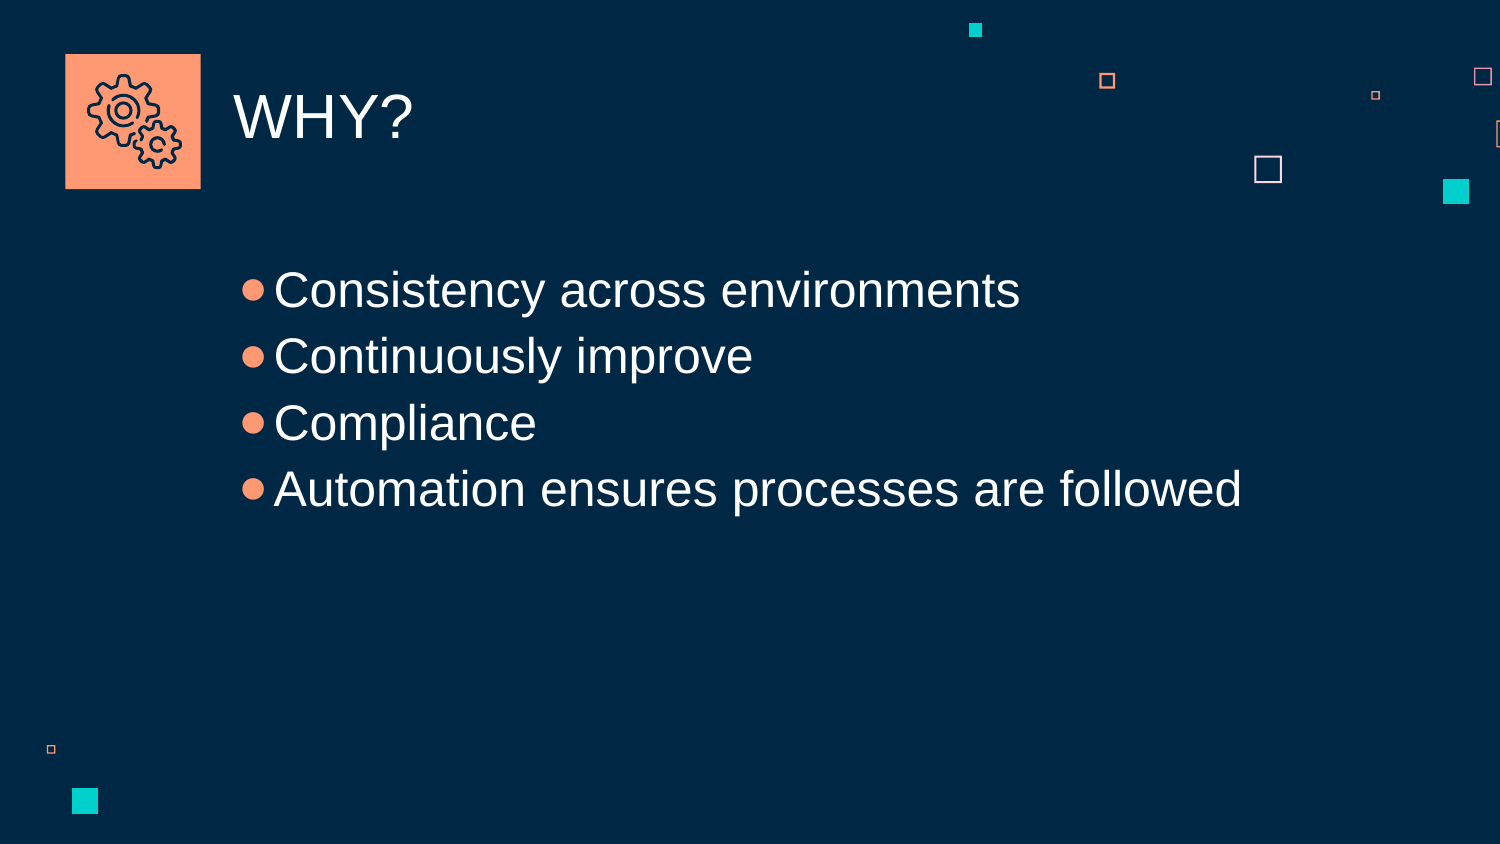

WHY?

Consistency across environments
Continuously improve
Compliance
Automation ensures processes are followed